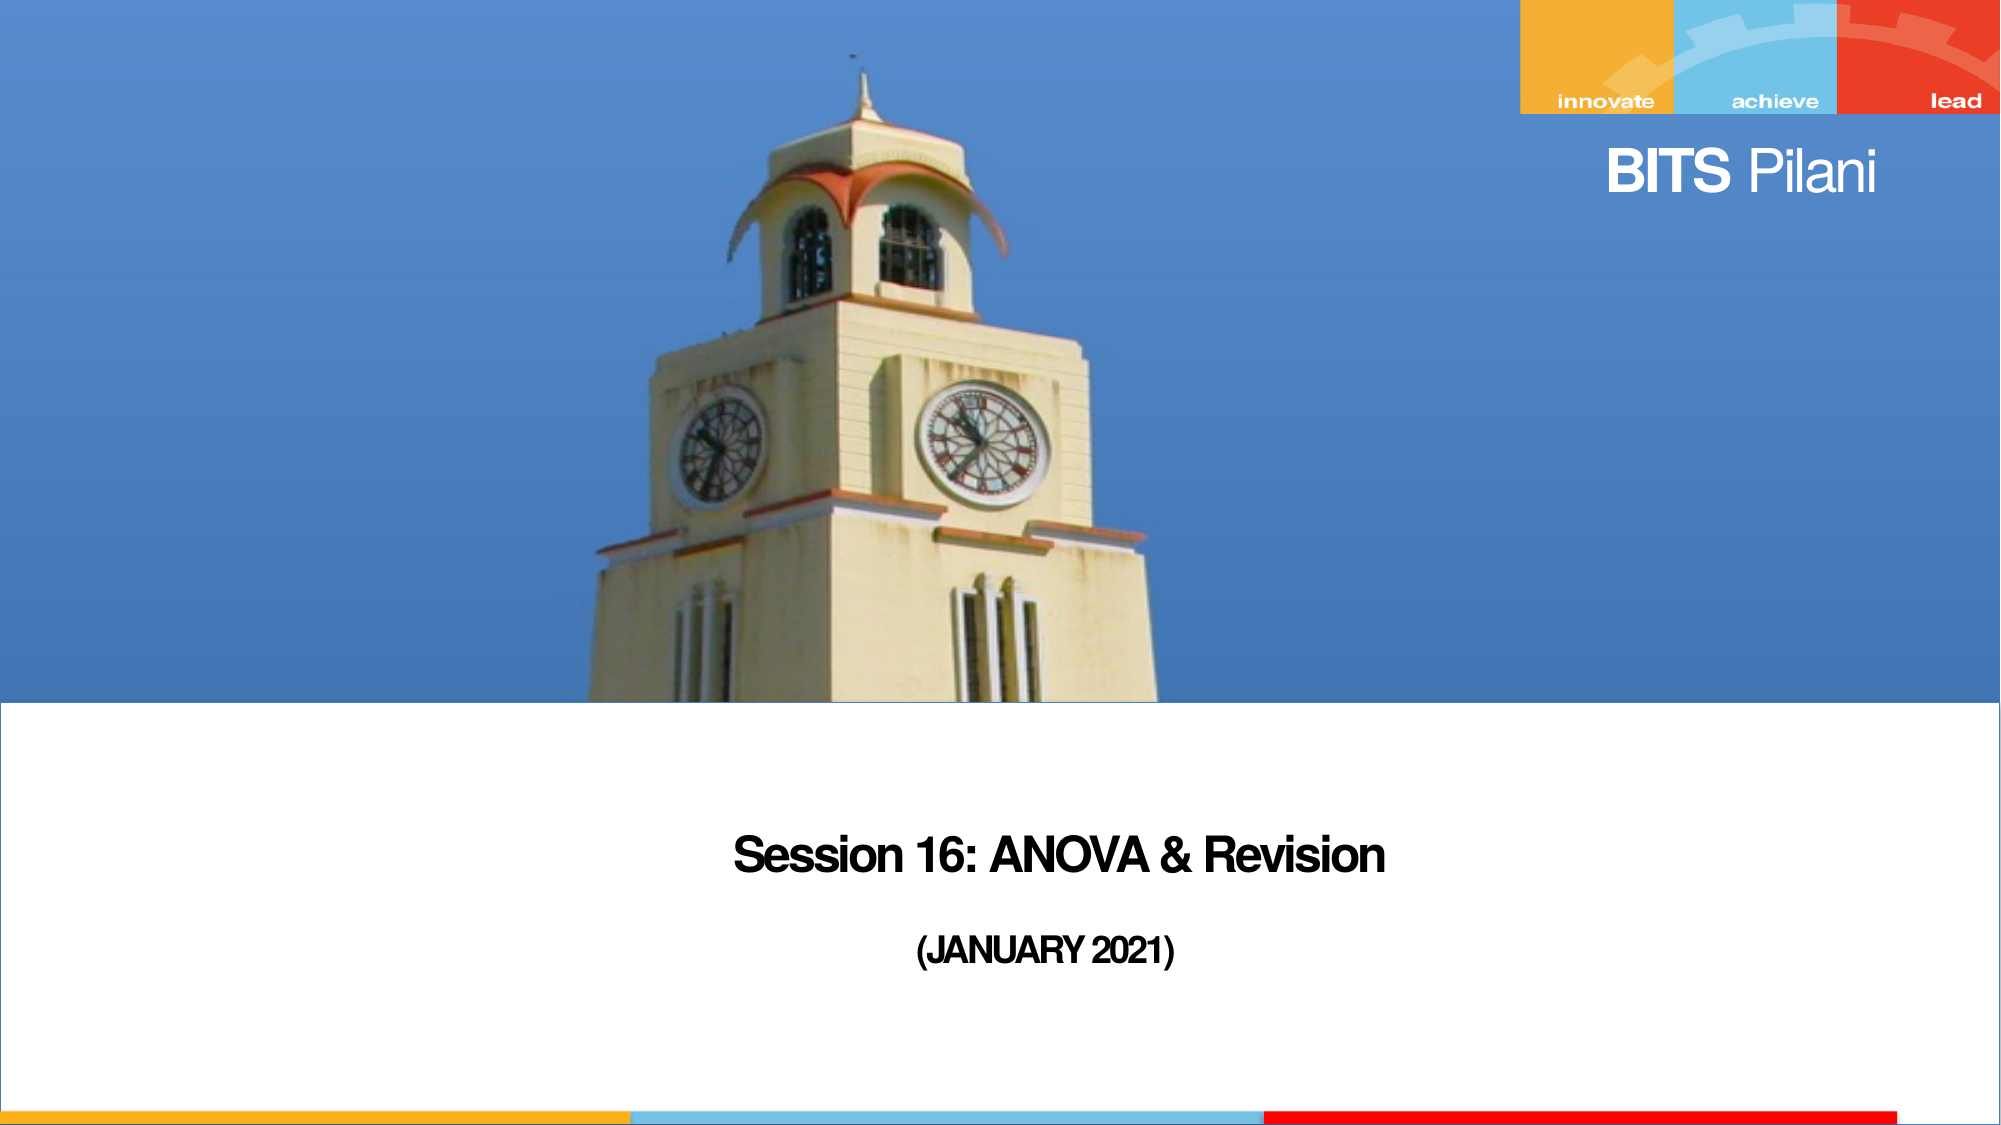

Session 16: ANOVA & Revision
(JANUARY 2021)